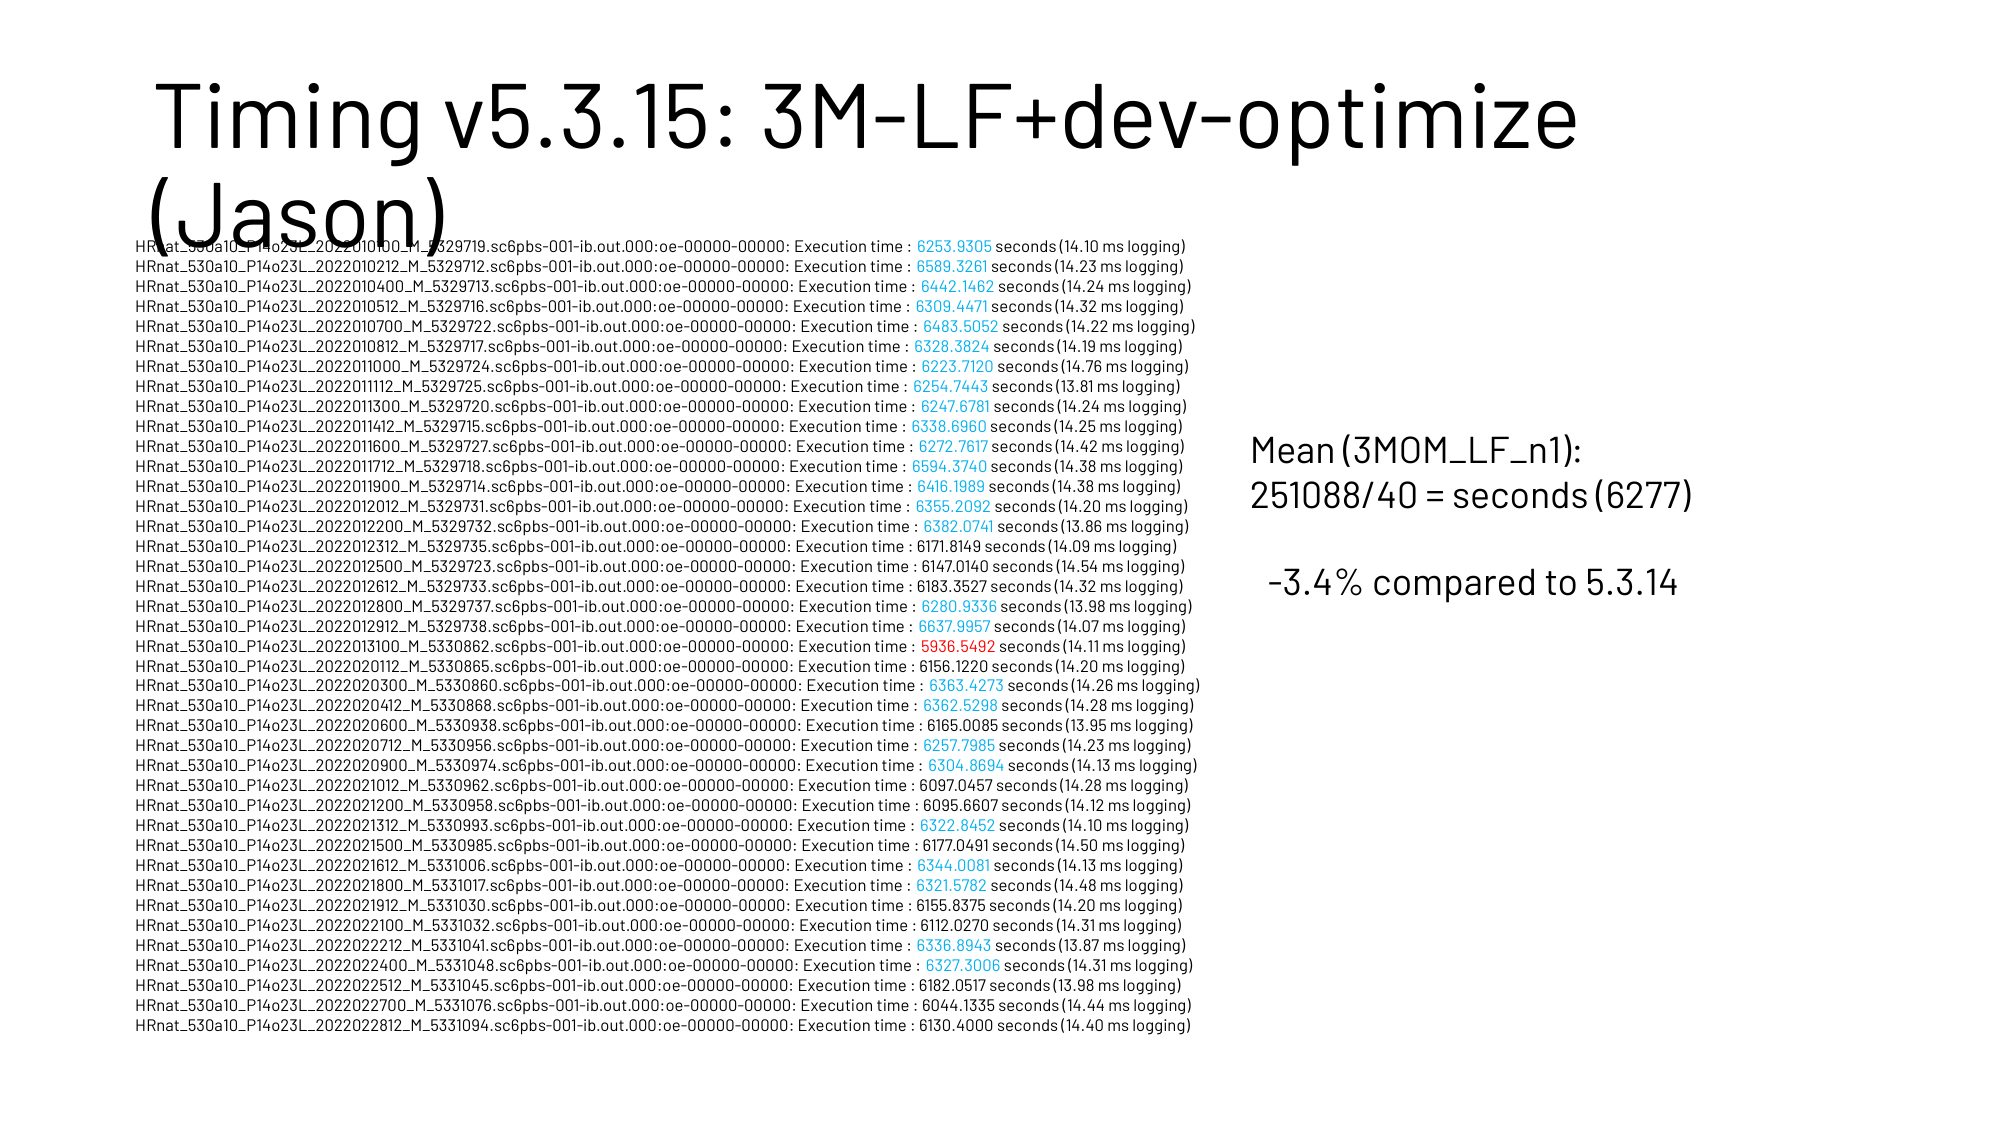

# Timing v5.3.15: 3M-LF+dev-optimize (Jason)
HRnat_530a10_P14o23L_2022010100_M_5329719.sc6pbs-001-ib.out.000:oe-00000-00000: Execution time : 6253.9305 seconds (14.10 ms logging)
HRnat_530a10_P14o23L_2022010212_M_5329712.sc6pbs-001-ib.out.000:oe-00000-00000: Execution time : 6589.3261 seconds (14.23 ms logging)
HRnat_530a10_P14o23L_2022010400_M_5329713.sc6pbs-001-ib.out.000:oe-00000-00000: Execution time : 6442.1462 seconds (14.24 ms logging)
HRnat_530a10_P14o23L_2022010512_M_5329716.sc6pbs-001-ib.out.000:oe-00000-00000: Execution time : 6309.4471 seconds (14.32 ms logging)
HRnat_530a10_P14o23L_2022010700_M_5329722.sc6pbs-001-ib.out.000:oe-00000-00000: Execution time : 6483.5052 seconds (14.22 ms logging)
HRnat_530a10_P14o23L_2022010812_M_5329717.sc6pbs-001-ib.out.000:oe-00000-00000: Execution time : 6328.3824 seconds (14.19 ms logging)
HRnat_530a10_P14o23L_2022011000_M_5329724.sc6pbs-001-ib.out.000:oe-00000-00000: Execution time : 6223.7120 seconds (14.76 ms logging)
HRnat_530a10_P14o23L_2022011112_M_5329725.sc6pbs-001-ib.out.000:oe-00000-00000: Execution time : 6254.7443 seconds (13.81 ms logging)
HRnat_530a10_P14o23L_2022011300_M_5329720.sc6pbs-001-ib.out.000:oe-00000-00000: Execution time : 6247.6781 seconds (14.24 ms logging)
HRnat_530a10_P14o23L_2022011412_M_5329715.sc6pbs-001-ib.out.000:oe-00000-00000: Execution time : 6338.6960 seconds (14.25 ms logging)
HRnat_530a10_P14o23L_2022011600_M_5329727.sc6pbs-001-ib.out.000:oe-00000-00000: Execution time : 6272.7617 seconds (14.42 ms logging)
HRnat_530a10_P14o23L_2022011712_M_5329718.sc6pbs-001-ib.out.000:oe-00000-00000: Execution time : 6594.3740 seconds (14.38 ms logging)
HRnat_530a10_P14o23L_2022011900_M_5329714.sc6pbs-001-ib.out.000:oe-00000-00000: Execution time : 6416.1989 seconds (14.38 ms logging)
HRnat_530a10_P14o23L_2022012012_M_5329731.sc6pbs-001-ib.out.000:oe-00000-00000: Execution time : 6355.2092 seconds (14.20 ms logging)
HRnat_530a10_P14o23L_2022012200_M_5329732.sc6pbs-001-ib.out.000:oe-00000-00000: Execution time : 6382.0741 seconds (13.86 ms logging)
HRnat_530a10_P14o23L_2022012312_M_5329735.sc6pbs-001-ib.out.000:oe-00000-00000: Execution time : 6171.8149 seconds (14.09 ms logging)
HRnat_530a10_P14o23L_2022012500_M_5329723.sc6pbs-001-ib.out.000:oe-00000-00000: Execution time : 6147.0140 seconds (14.54 ms logging)
HRnat_530a10_P14o23L_2022012612_M_5329733.sc6pbs-001-ib.out.000:oe-00000-00000: Execution time : 6183.3527 seconds (14.32 ms logging)
HRnat_530a10_P14o23L_2022012800_M_5329737.sc6pbs-001-ib.out.000:oe-00000-00000: Execution time : 6280.9336 seconds (13.98 ms logging)
HRnat_530a10_P14o23L_2022012912_M_5329738.sc6pbs-001-ib.out.000:oe-00000-00000: Execution time : 6637.9957 seconds (14.07 ms logging)
HRnat_530a10_P14o23L_2022013100_M_5330862.sc6pbs-001-ib.out.000:oe-00000-00000: Execution time : 5936.5492 seconds (14.11 ms logging)
HRnat_530a10_P14o23L_2022020112_M_5330865.sc6pbs-001-ib.out.000:oe-00000-00000: Execution time : 6156.1220 seconds (14.20 ms logging)
HRnat_530a10_P14o23L_2022020300_M_5330860.sc6pbs-001-ib.out.000:oe-00000-00000: Execution time : 6363.4273 seconds (14.26 ms logging)
HRnat_530a10_P14o23L_2022020412_M_5330868.sc6pbs-001-ib.out.000:oe-00000-00000: Execution time : 6362.5298 seconds (14.28 ms logging)
HRnat_530a10_P14o23L_2022020600_M_5330938.sc6pbs-001-ib.out.000:oe-00000-00000: Execution time : 6165.0085 seconds (13.95 ms logging)
HRnat_530a10_P14o23L_2022020712_M_5330956.sc6pbs-001-ib.out.000:oe-00000-00000: Execution time : 6257.7985 seconds (14.23 ms logging)
HRnat_530a10_P14o23L_2022020900_M_5330974.sc6pbs-001-ib.out.000:oe-00000-00000: Execution time : 6304.8694 seconds (14.13 ms logging)
HRnat_530a10_P14o23L_2022021012_M_5330962.sc6pbs-001-ib.out.000:oe-00000-00000: Execution time : 6097.0457 seconds (14.28 ms logging)
HRnat_530a10_P14o23L_2022021200_M_5330958.sc6pbs-001-ib.out.000:oe-00000-00000: Execution time : 6095.6607 seconds (14.12 ms logging)
HRnat_530a10_P14o23L_2022021312_M_5330993.sc6pbs-001-ib.out.000:oe-00000-00000: Execution time : 6322.8452 seconds (14.10 ms logging)
HRnat_530a10_P14o23L_2022021500_M_5330985.sc6pbs-001-ib.out.000:oe-00000-00000: Execution time : 6177.0491 seconds (14.50 ms logging)
HRnat_530a10_P14o23L_2022021612_M_5331006.sc6pbs-001-ib.out.000:oe-00000-00000: Execution time : 6344.0081 seconds (14.13 ms logging)
HRnat_530a10_P14o23L_2022021800_M_5331017.sc6pbs-001-ib.out.000:oe-00000-00000: Execution time : 6321.5782 seconds (14.48 ms logging)
HRnat_530a10_P14o23L_2022021912_M_5331030.sc6pbs-001-ib.out.000:oe-00000-00000: Execution time : 6155.8375 seconds (14.20 ms logging)
HRnat_530a10_P14o23L_2022022100_M_5331032.sc6pbs-001-ib.out.000:oe-00000-00000: Execution time : 6112.0270 seconds (14.31 ms logging)
HRnat_530a10_P14o23L_2022022212_M_5331041.sc6pbs-001-ib.out.000:oe-00000-00000: Execution time : 6336.8943 seconds (13.87 ms logging)
HRnat_530a10_P14o23L_2022022400_M_5331048.sc6pbs-001-ib.out.000:oe-00000-00000: Execution time : 6327.3006 seconds (14.31 ms logging)
HRnat_530a10_P14o23L_2022022512_M_5331045.sc6pbs-001-ib.out.000:oe-00000-00000: Execution time : 6182.0517 seconds (13.98 ms logging)
HRnat_530a10_P14o23L_2022022700_M_5331076.sc6pbs-001-ib.out.000:oe-00000-00000: Execution time : 6044.1335 seconds (14.44 ms logging)
HRnat_530a10_P14o23L_2022022812_M_5331094.sc6pbs-001-ib.out.000:oe-00000-00000: Execution time : 6130.4000 seconds (14.40 ms logging)
Mean (3MOM_LF_n1):
251088/40 = seconds (6277)
-3.4% compared to 5.3.14